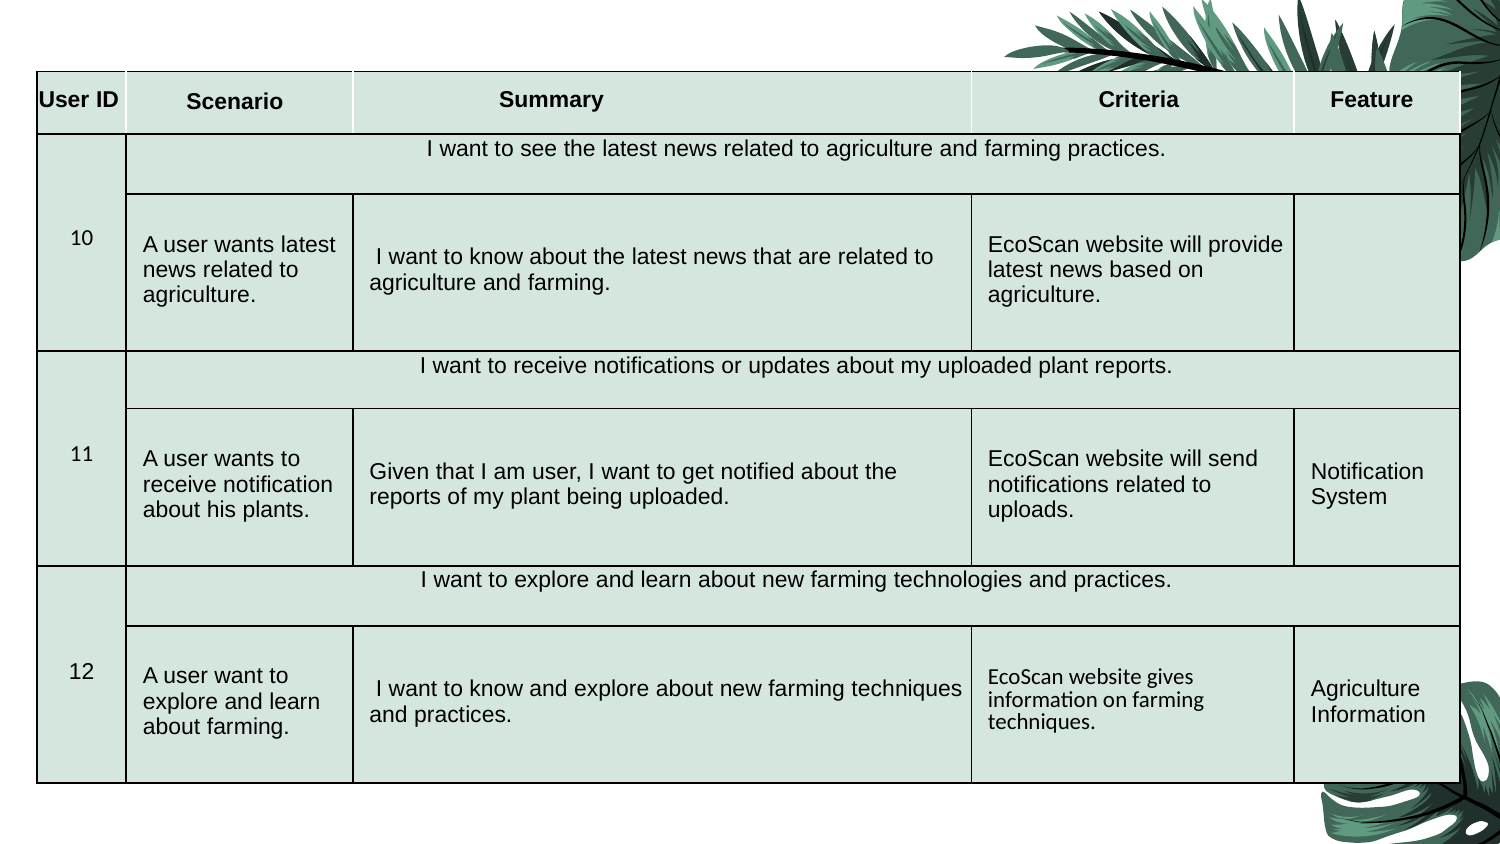

| User ID | Scenario | Summary | Criteria | Feature |
| --- | --- | --- | --- | --- |
| 10 | I want to see the latest news related to agriculture and farming practices. |  |  |  |
|  | A user wants latest news related to agriculture. | I want to know about the latest news that are related to agriculture and farming. | EcoScan website will provide latest news based on agriculture. |  |
| 11 | I want to receive notifications or updates about my uploaded plant reports. |  |  |  |
|  | A user wants to receive notification about his plants. | Given that I am user, I want to get notified about the reports of my plant being uploaded. | EcoScan website will send notifications related to uploads. | Notification System |
| 12 | I want to explore and learn about new farming technologies and practices. |  |  |  |
|  | A user want to explore and learn about farming. | I want to know and explore about new farming techniques and practices. | EcoScan website gives information on farming techniques. | Agriculture Information |